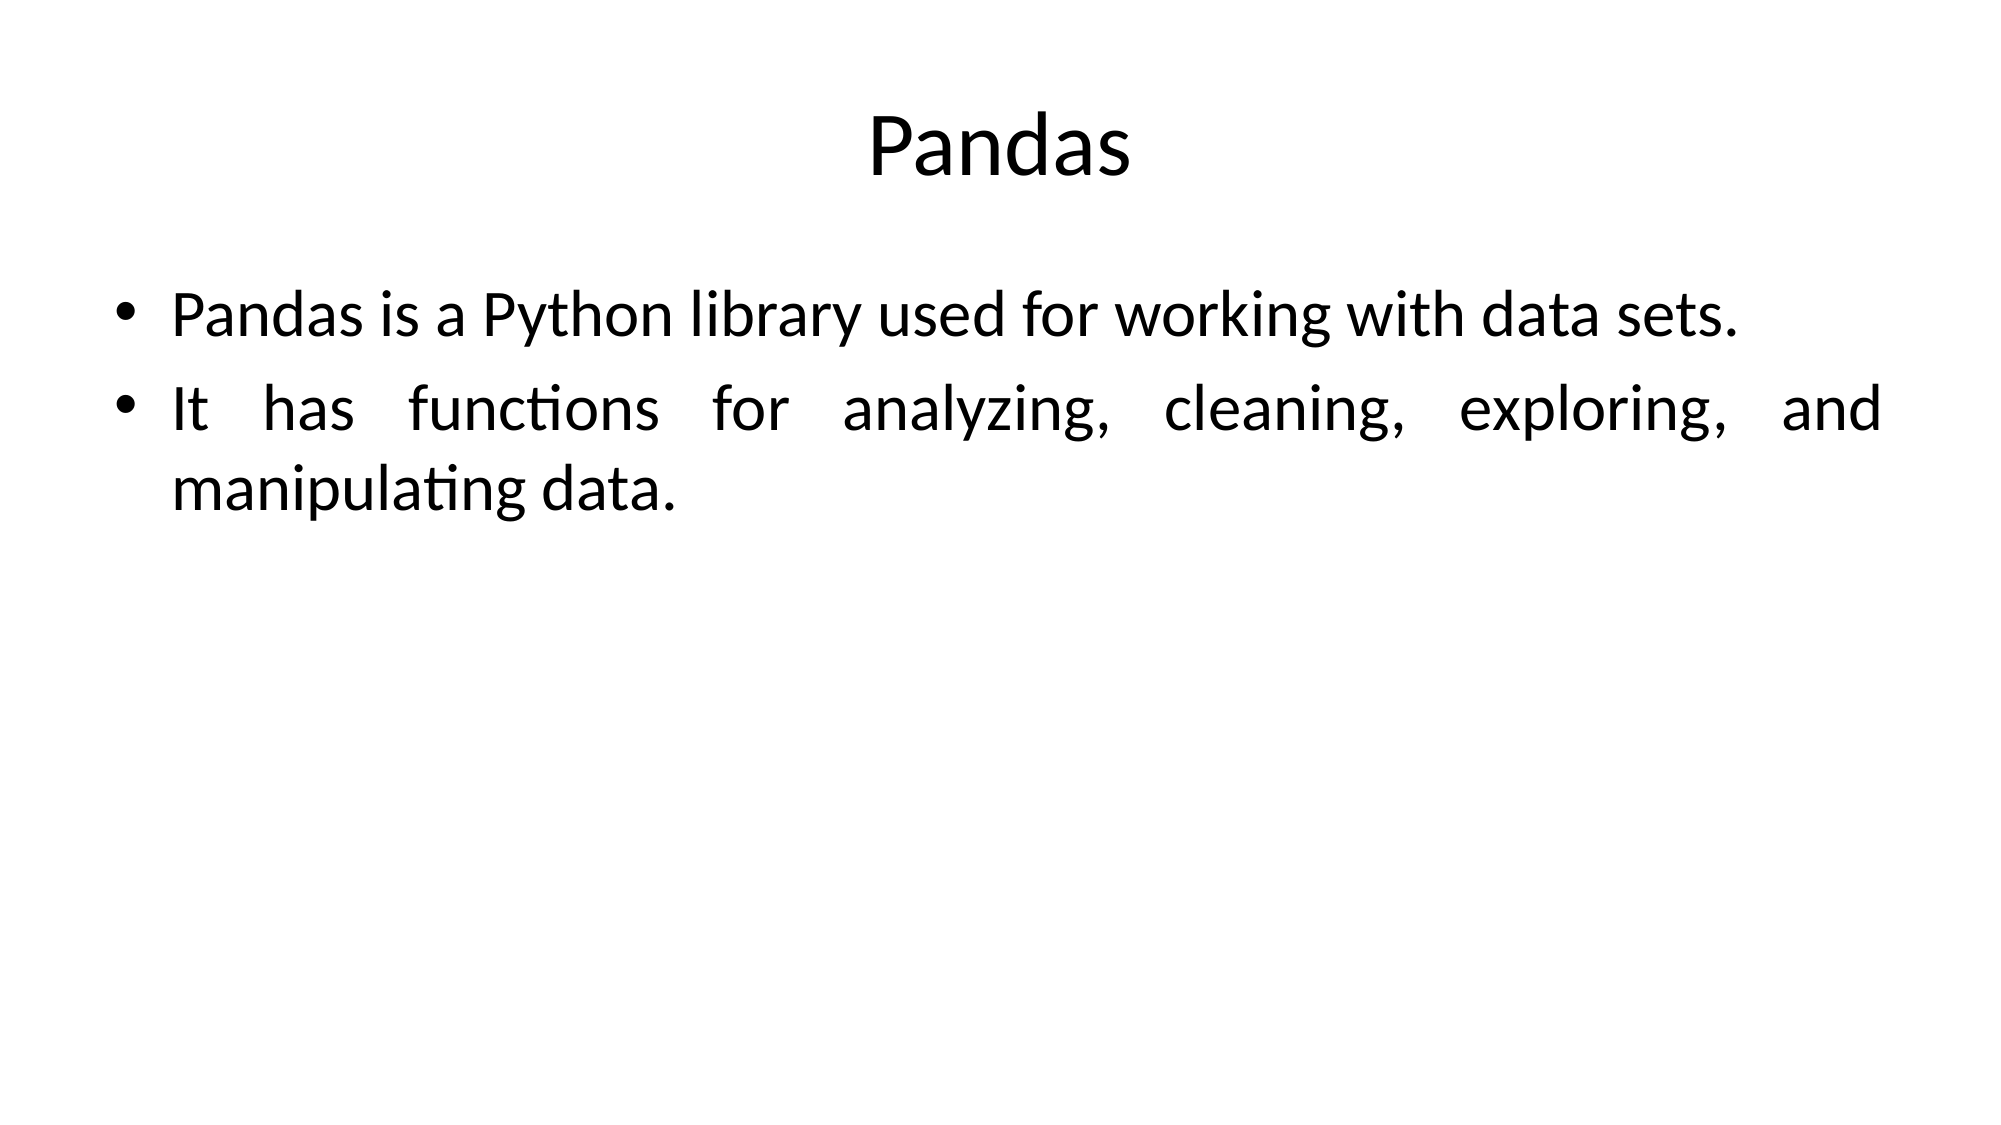

# Pandas
Pandas is a Python library used for working with data sets.
It has functions for analyzing, cleaning, exploring, and manipulating data.